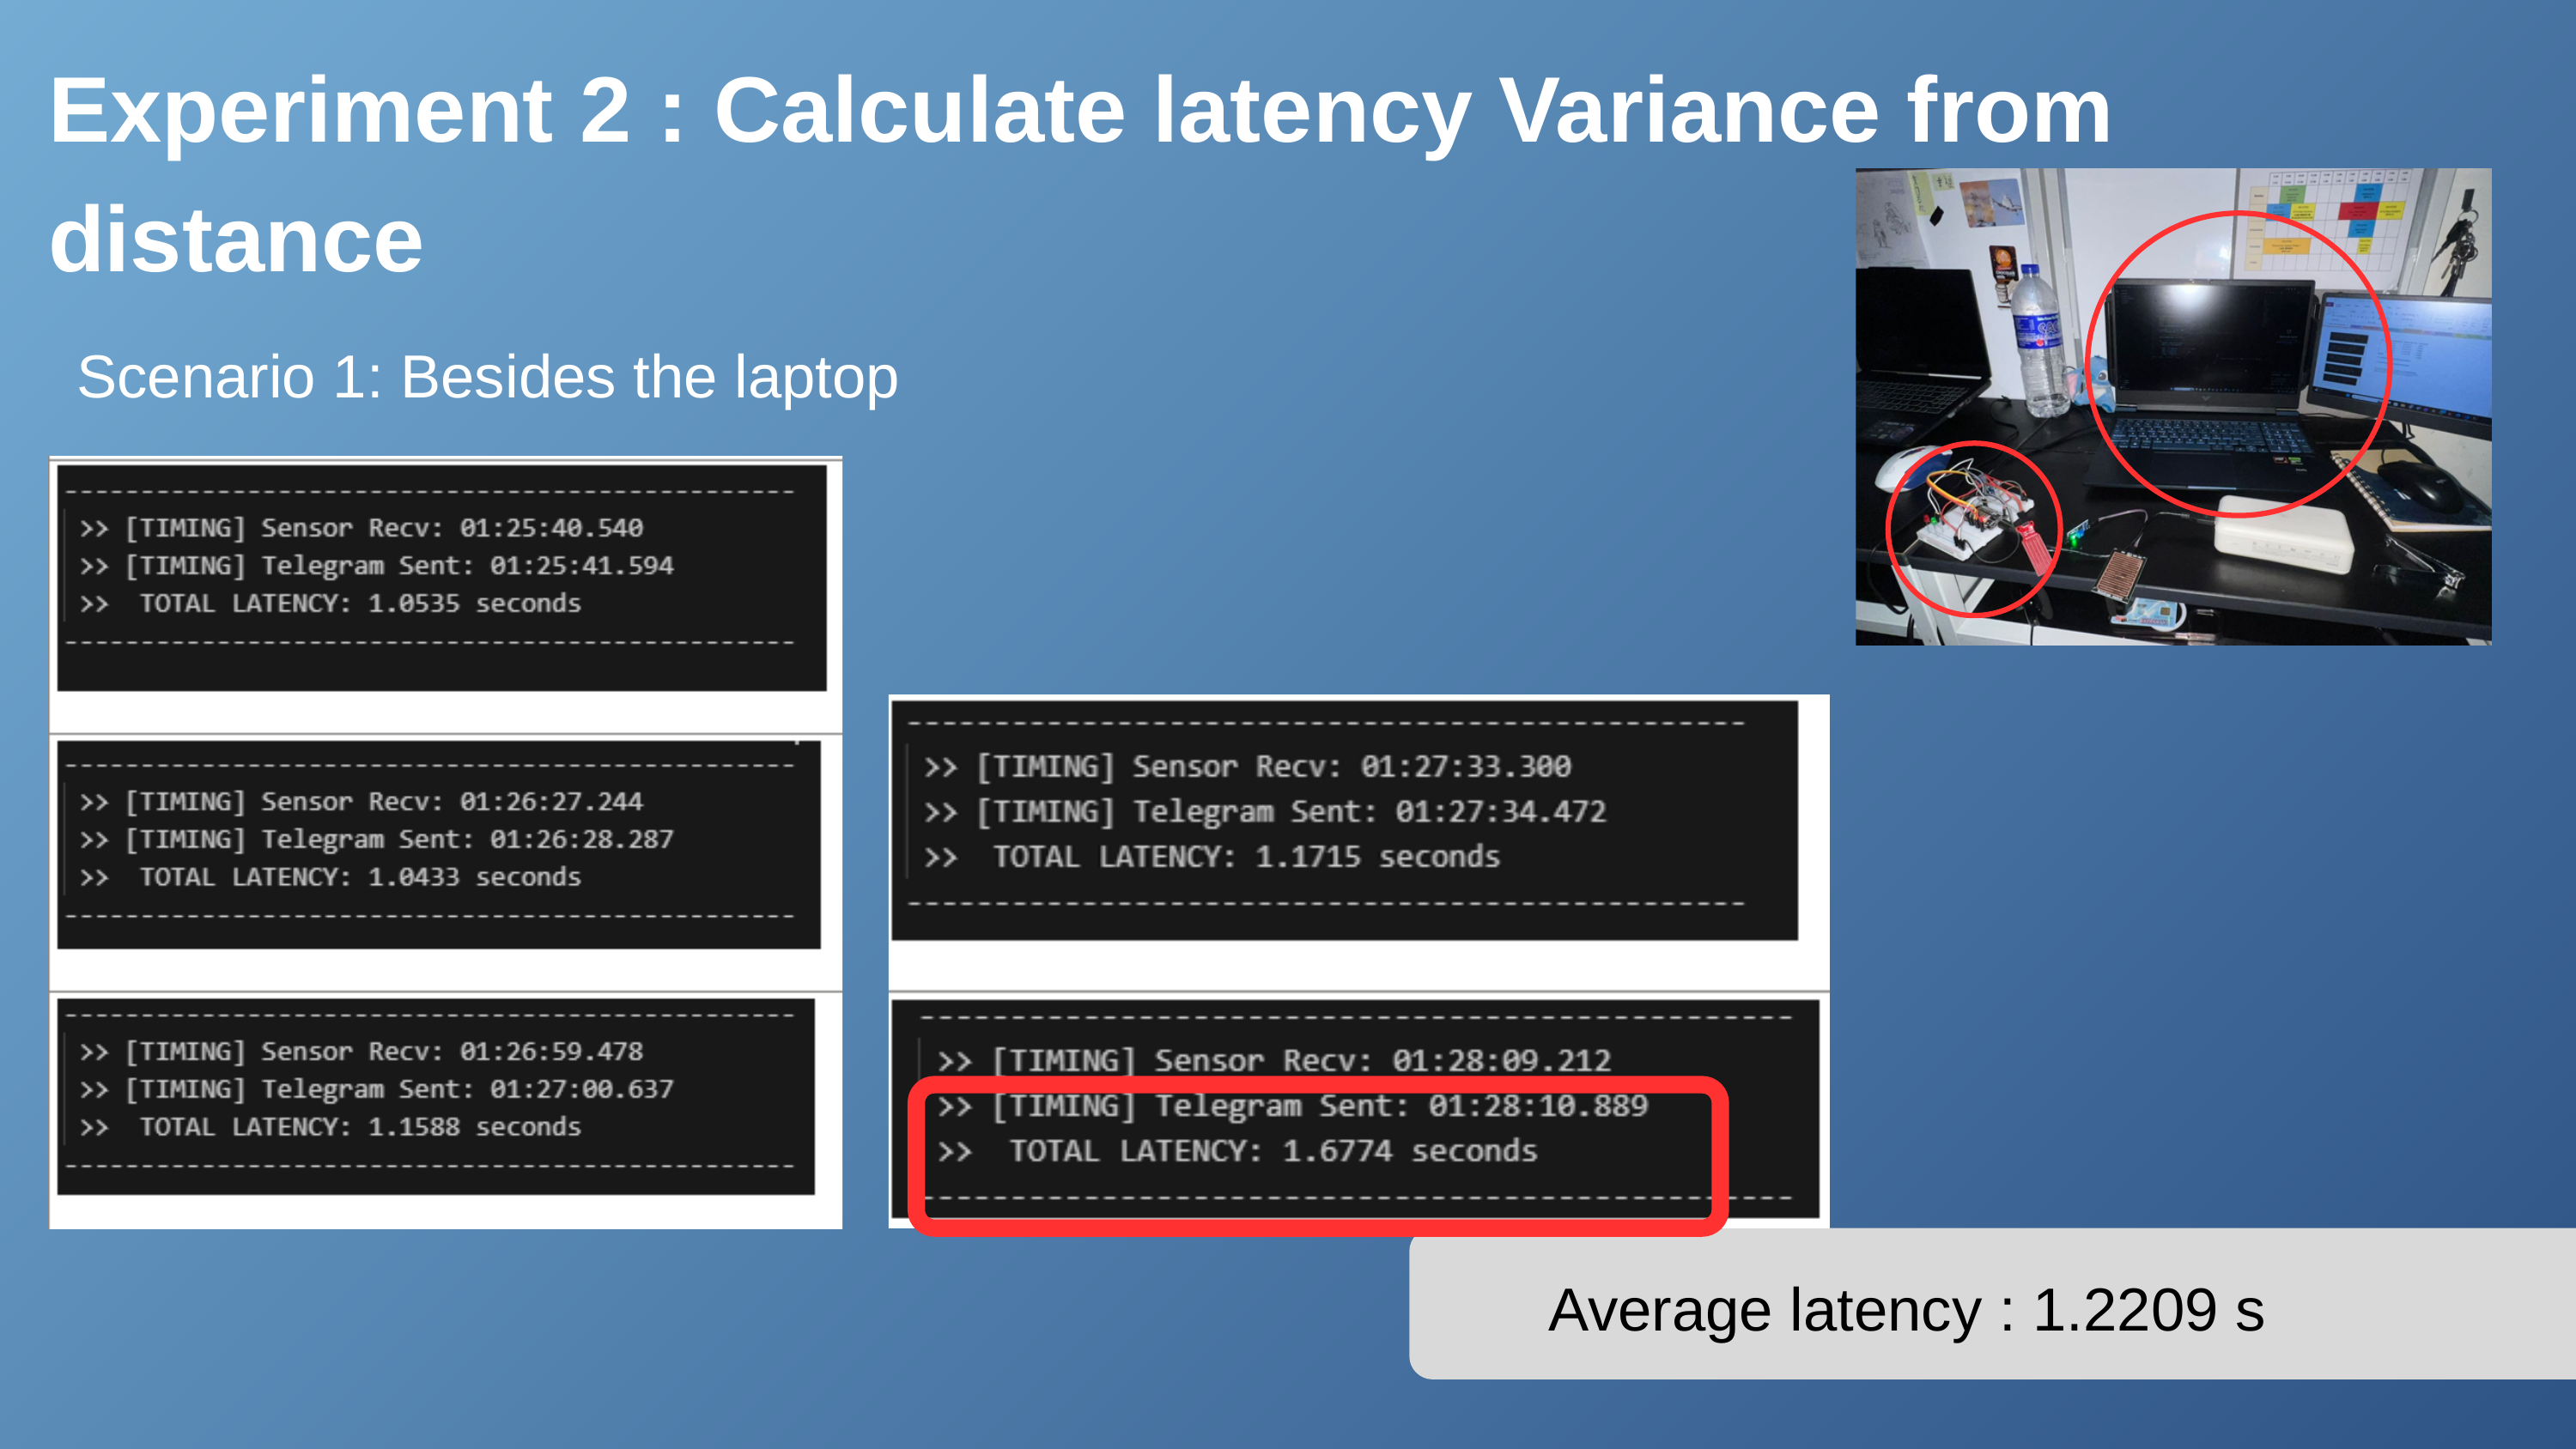

Experiment 2 : Calculate latency Variance from distance

Scenario 1: Besides the laptop

Average latency : 1.2209 s